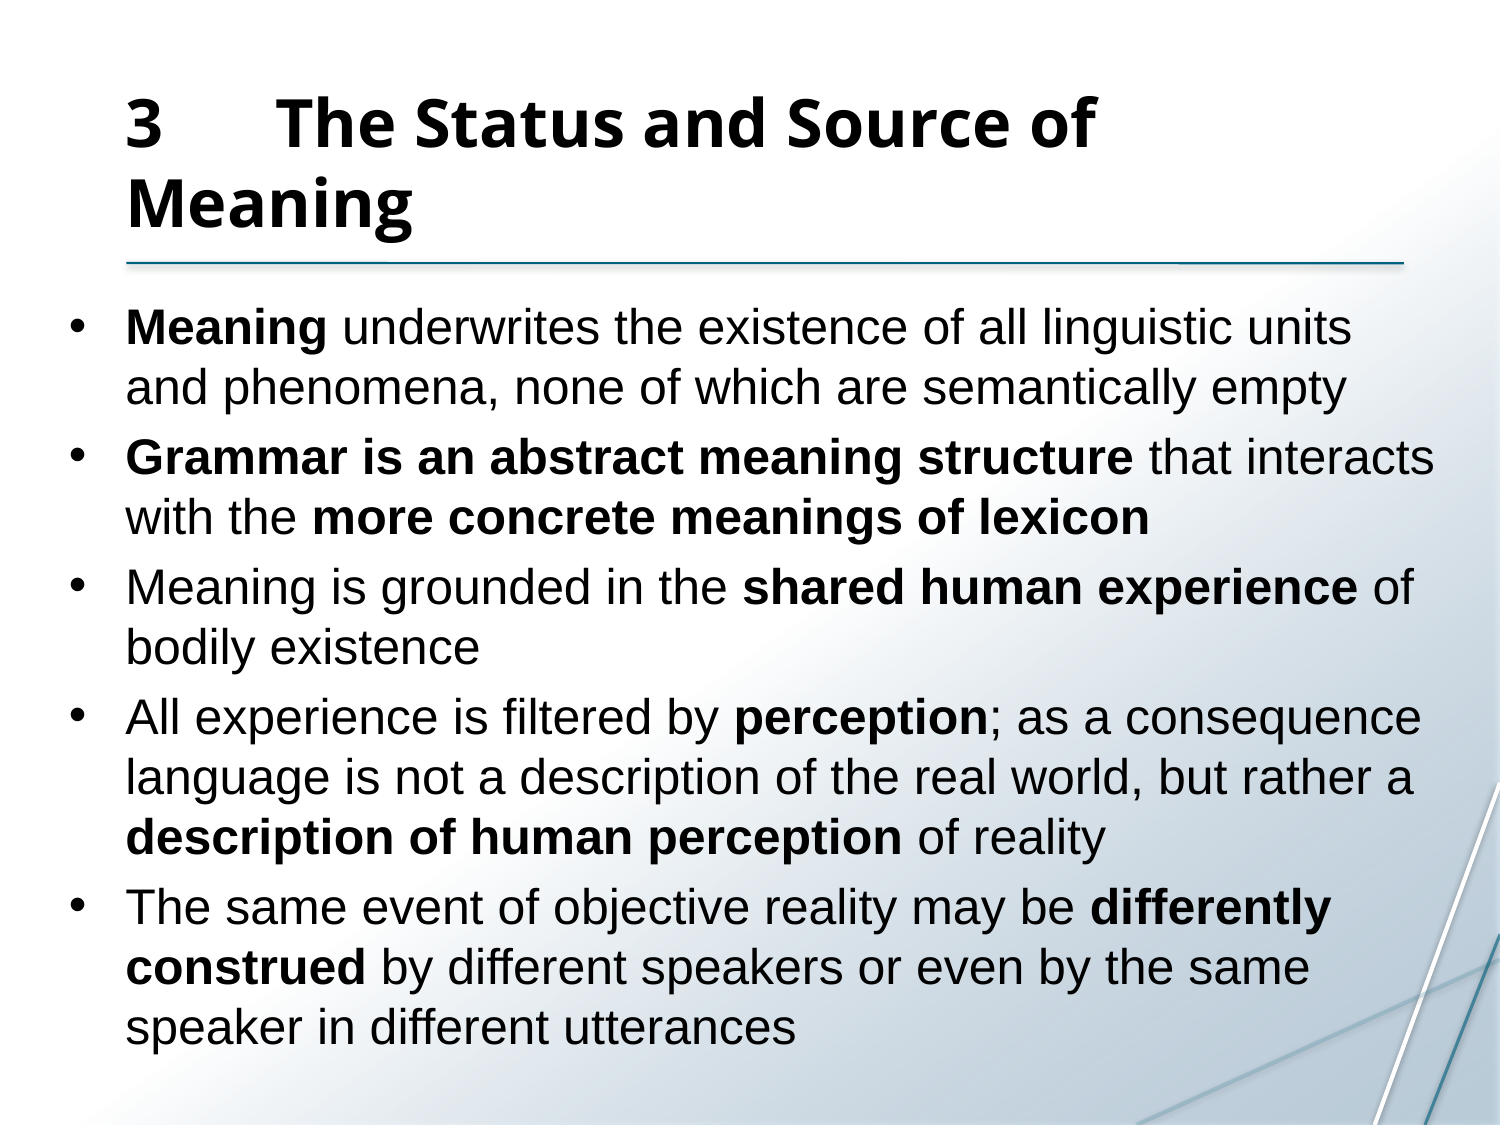

# 3	The Status and Source of Meaning
Meaning underwrites the existence of all linguistic units and phenomena, none of which are semantically empty
Grammar is an abstract meaning structure that interacts with the more concrete meanings of lexicon
Meaning is grounded in the shared human experience of bodily existence
All experience is filtered by perception; as a consequence language is not a description of the real world, but rather a description of human perception of reality
The same event of objective reality may be differently construed by different speakers or even by the same speaker in different utterances